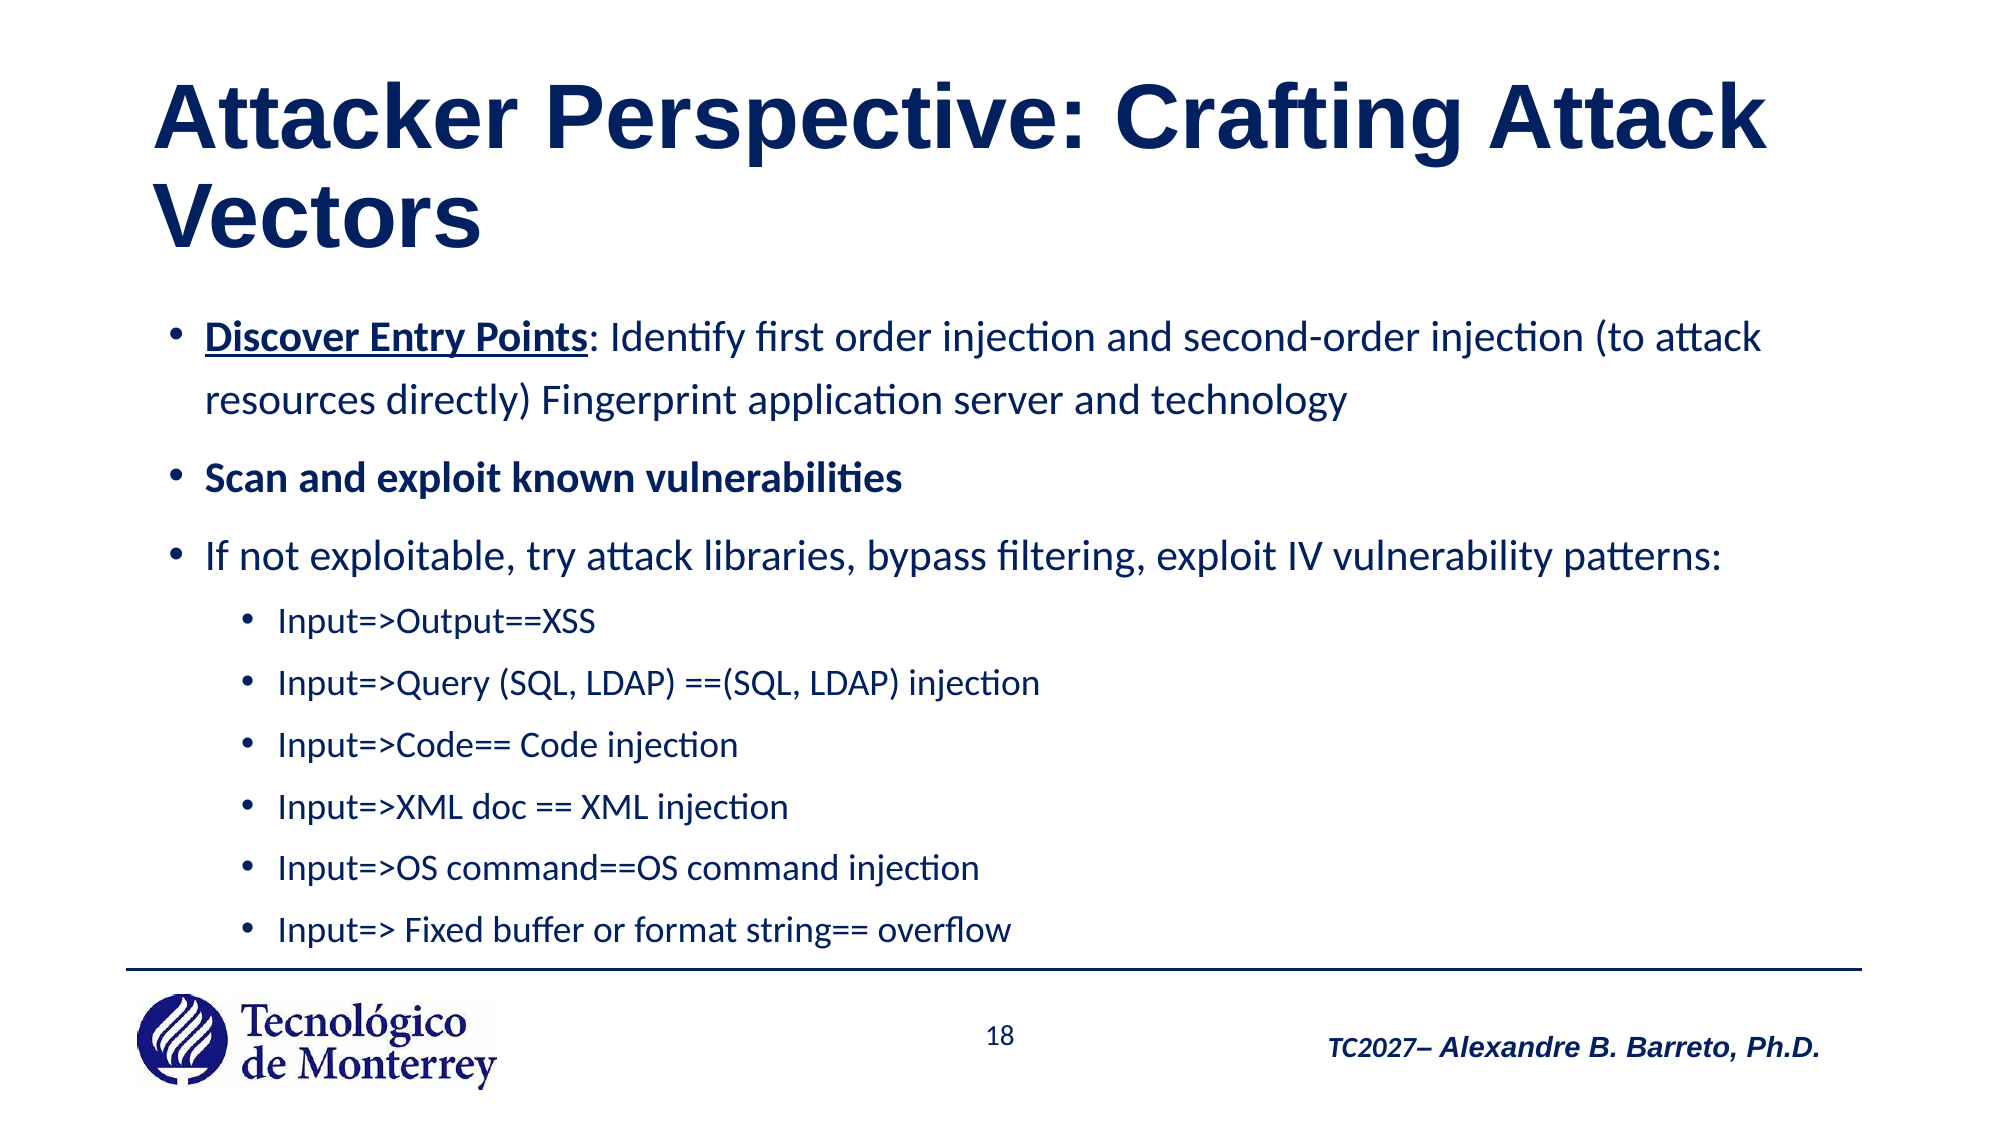

# Attacker Perspective: Crafting Attack Vectors
Discover Entry Points: Identify first order injection and second-order injection (to attack resources directly) Fingerprint application server and technology
Scan and exploit known vulnerabilities
If not exploitable, try attack libraries, bypass filtering, exploit IV vulnerability patterns:
Input=>Output==XSS
Input=>Query (SQL, LDAP) ==(SQL, LDAP) injection
Input=>Code== Code injection
Input=>XML doc == XML injection
Input=>OS command==OS command injection
Input=> Fixed buffer or format string== overflow